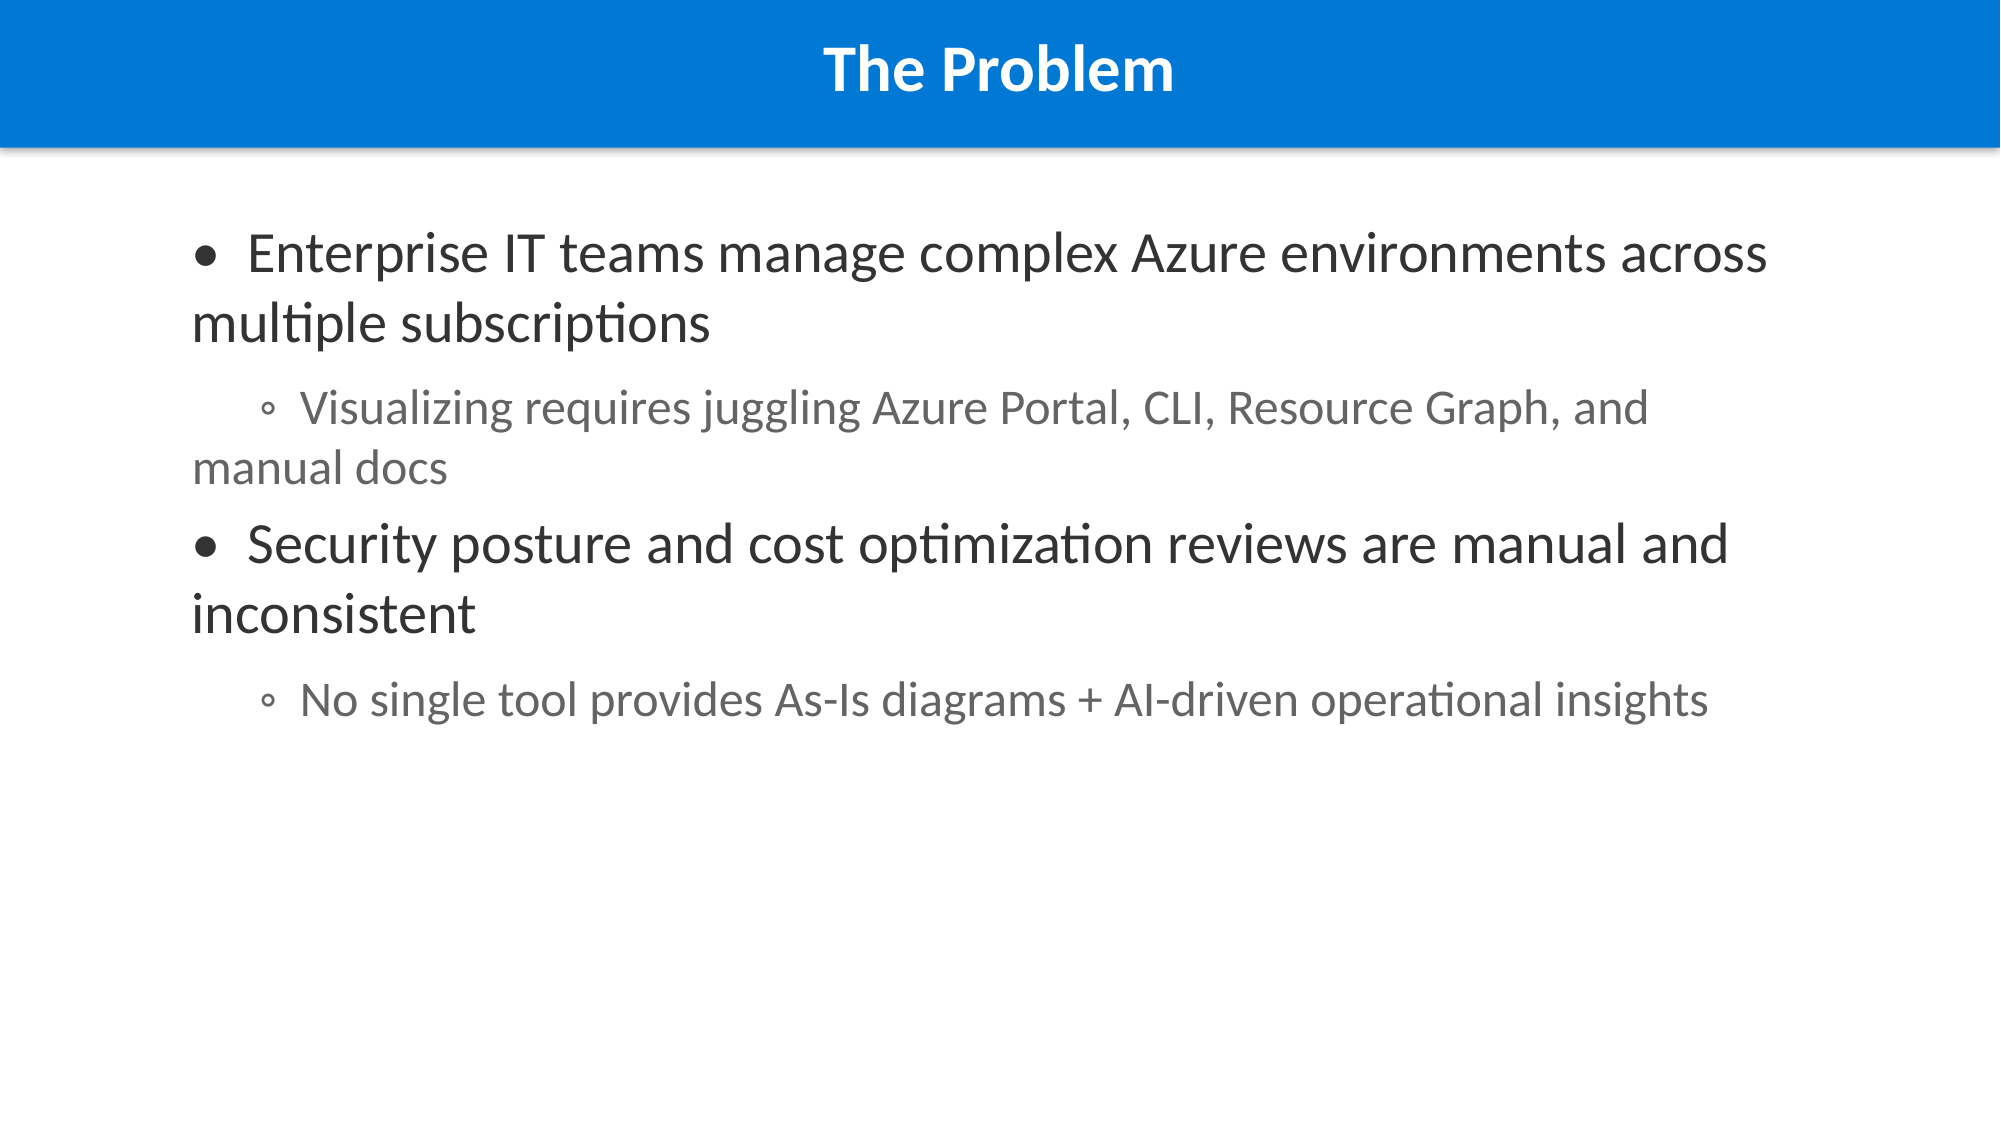

The Problem
•  Enterprise IT teams manage complex Azure environments across multiple subscriptions
      ◦  Visualizing requires juggling Azure Portal, CLI, Resource Graph, and manual docs
•  Security posture and cost optimization reviews are manual and inconsistent
      ◦  No single tool provides As-Is diagrams + AI-driven operational insights